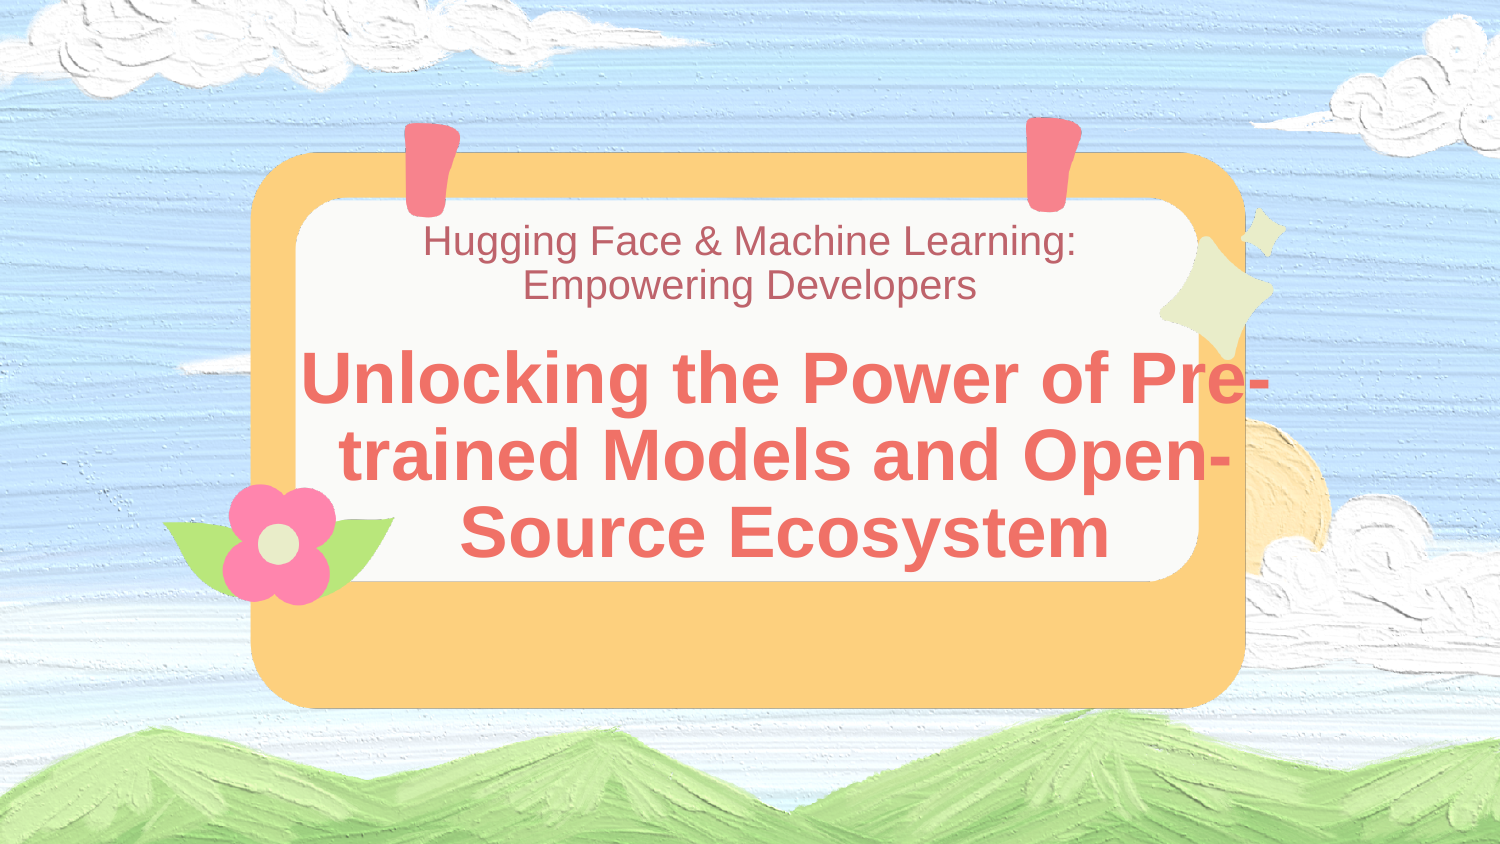

Hugging Face & Machine Learning: Empowering Developers
Unlocking the Power of Pre-trained Models and Open-Source Ecosystem